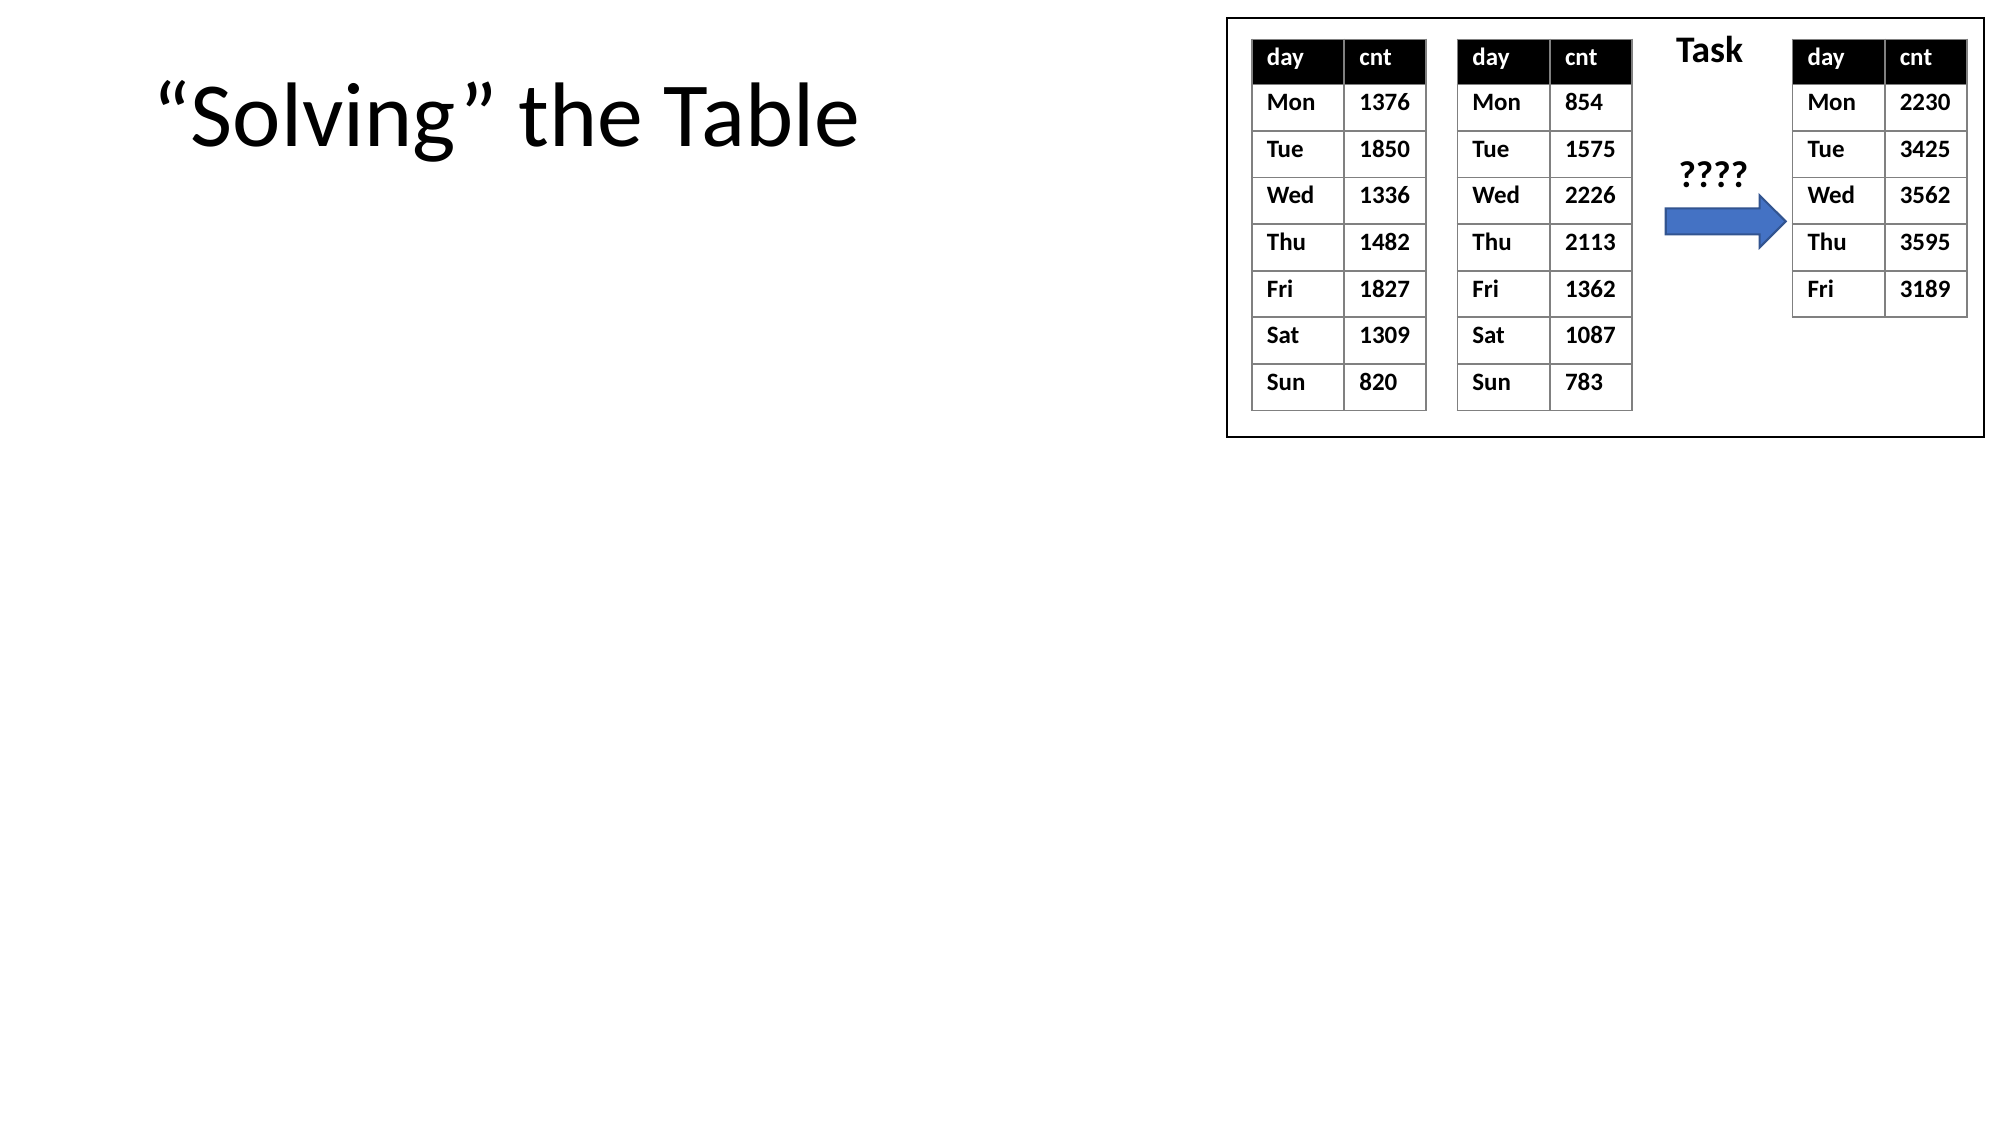

Task
| day | cnt |
| --- | --- |
| Mon | 1376 |
| Tue | 1850 |
| Wed | 1336 |
| Thu | 1482 |
| Fri | 1827 |
| Sat | 1309 |
| Sun | 820 |
| day | cnt |
| --- | --- |
| Mon | 854 |
| Tue | 1575 |
| Wed | 2226 |
| Thu | 2113 |
| Fri | 1362 |
| Sat | 1087 |
| Sun | 783 |
| day | cnt |
| --- | --- |
| Mon | 2230 |
| Tue | 3425 |
| Wed | 3562 |
| Thu | 3595 |
| Fri | 3189 |
“Solving” the Table
????